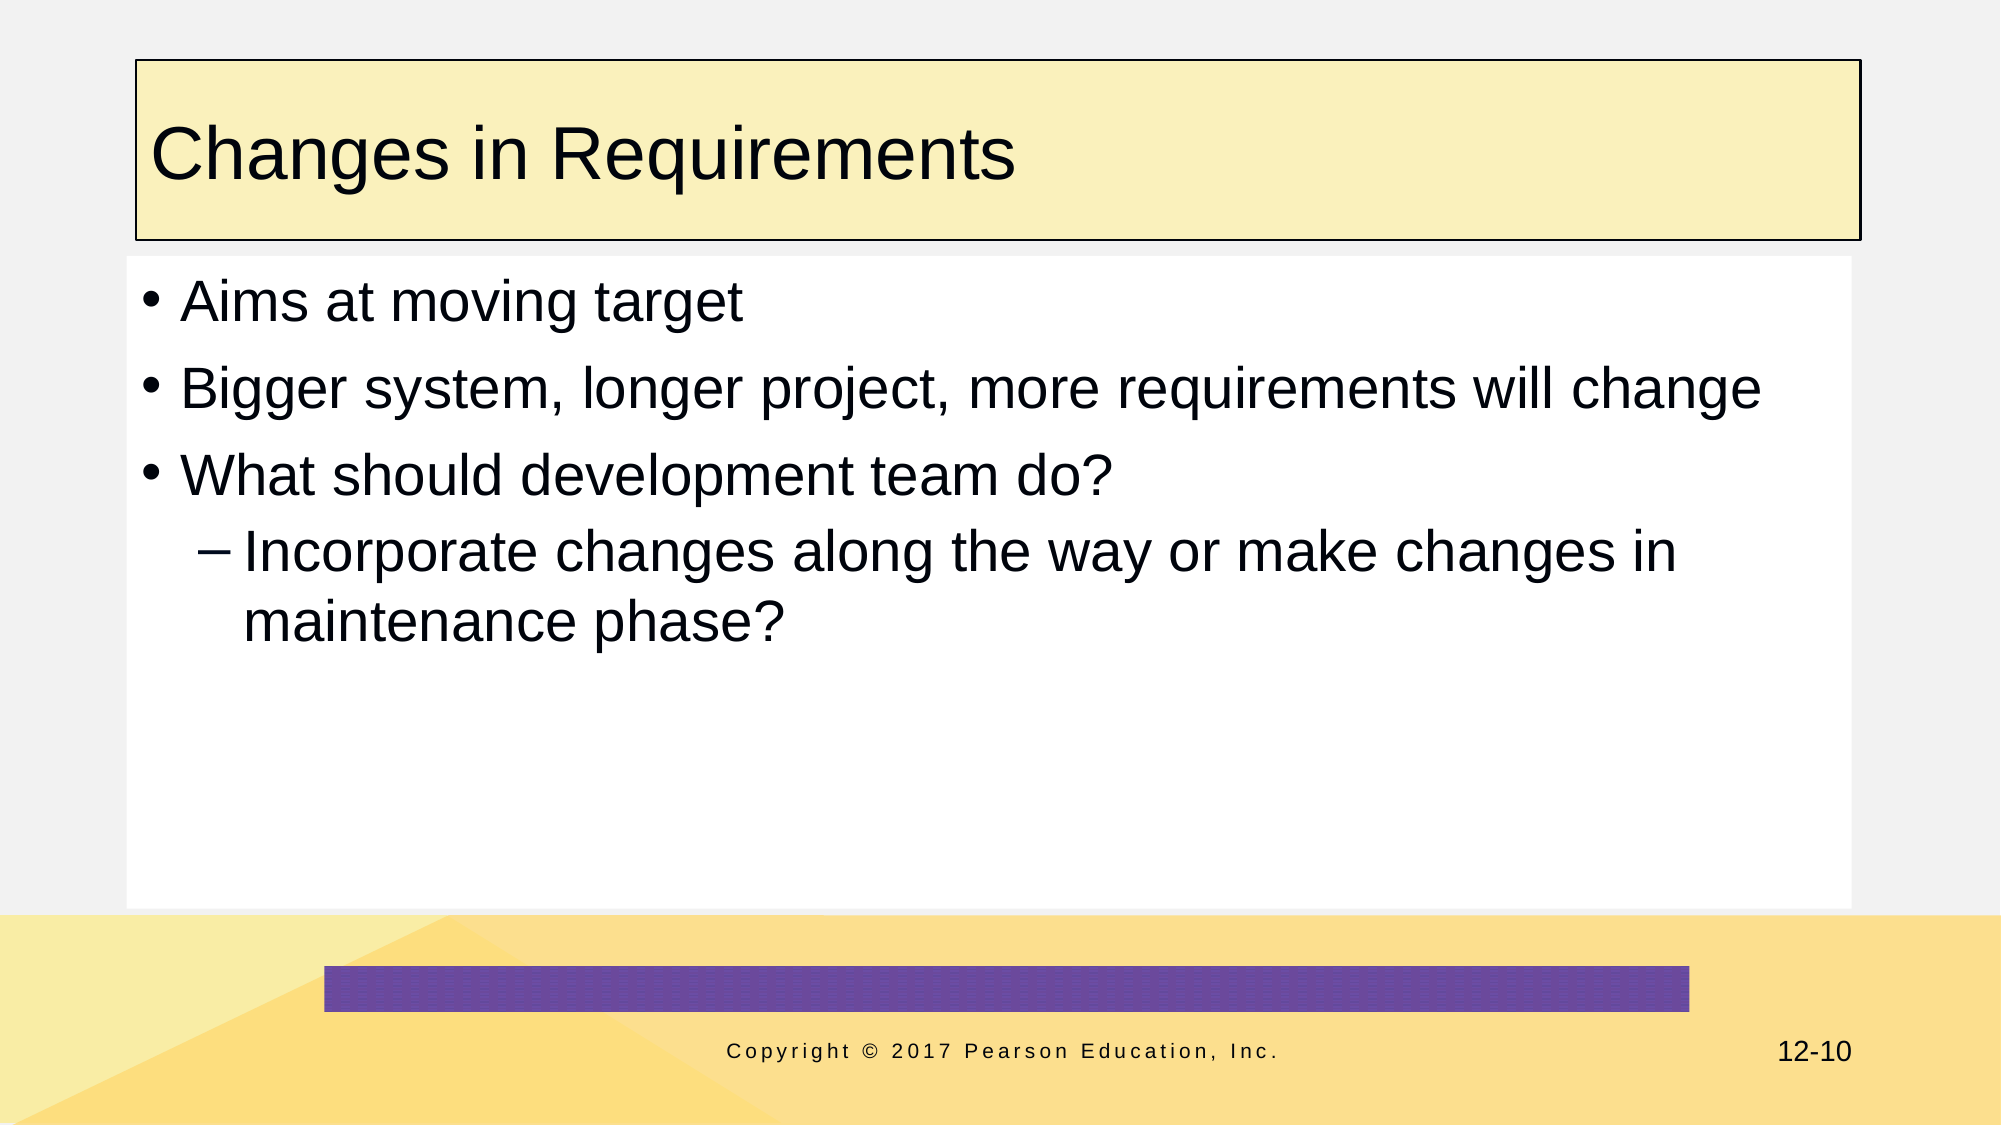

# Changes in Requirements
Aims at moving target
Bigger system, longer project, more requirements will change
What should development team do?
Incorporate changes along the way or make changes in maintenance phase?
Copyright © 2017 Pearson Education, Inc.